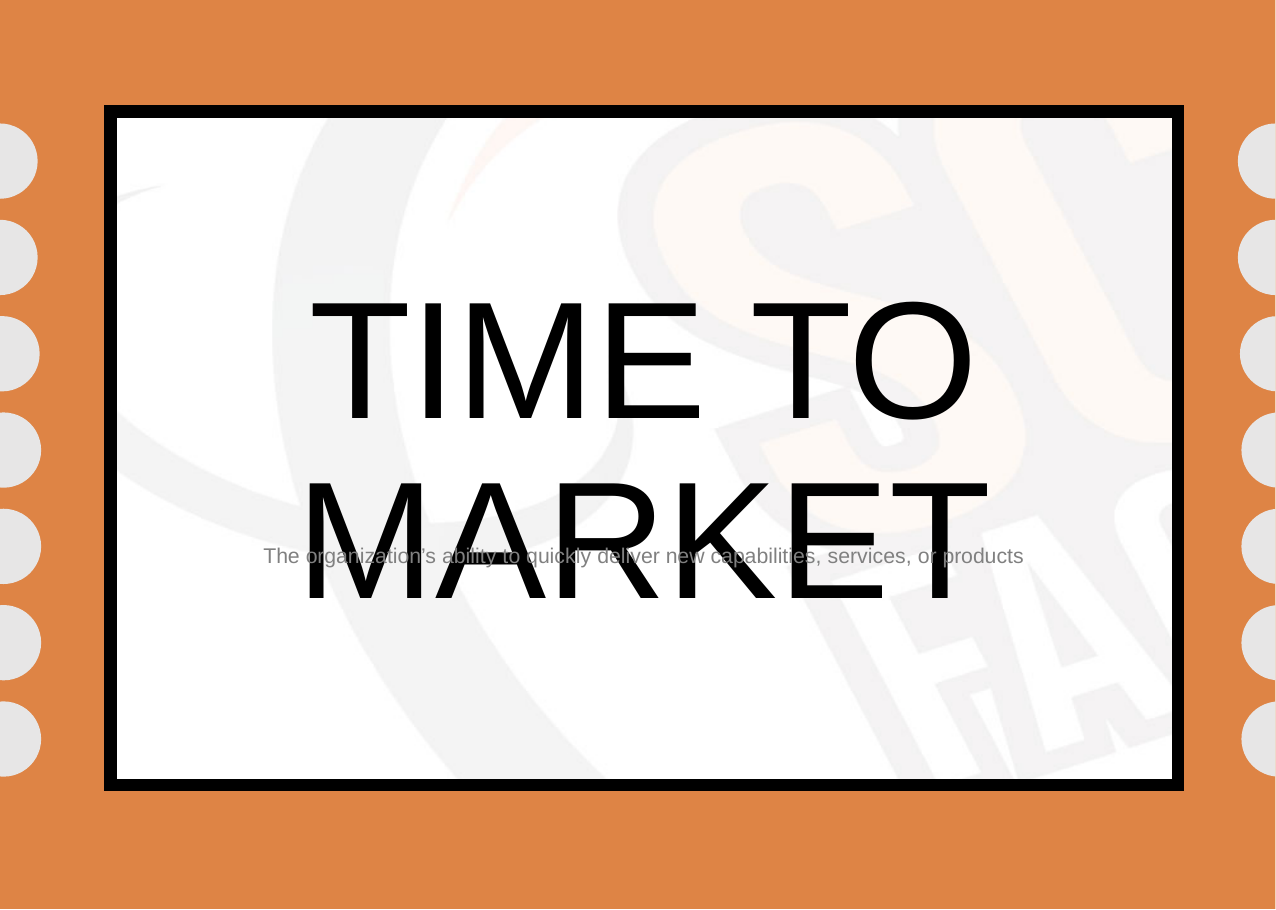

# TIME TO MARKET

The organization’s ability to quickly deliver new capabilities, services, or products